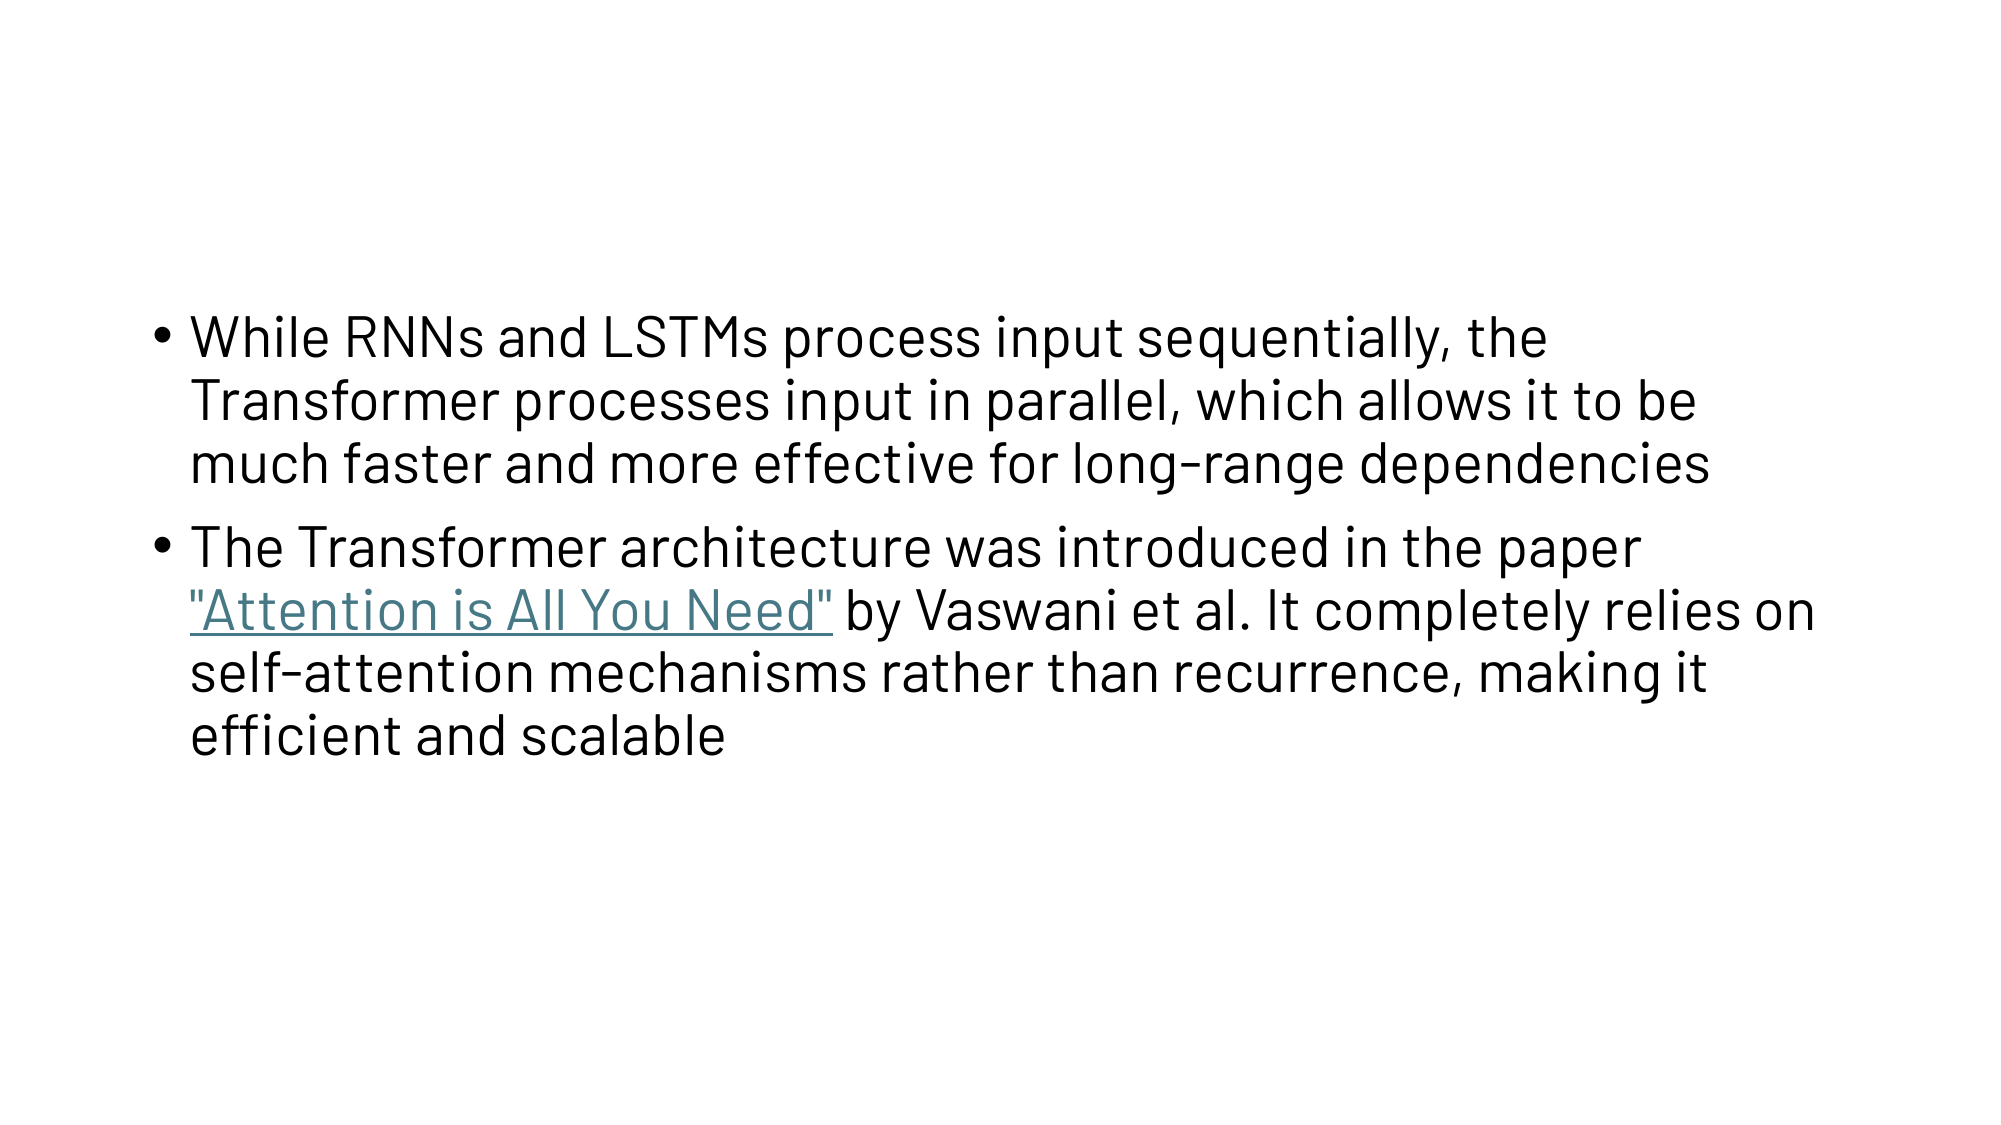

#
While RNNs and LSTMs process input sequentially, the Transformer processes input in parallel, which allows it to be much faster and more effective for long-range dependencies
The Transformer architecture was introduced in the paper "Attention is All You Need" by Vaswani et al. It completely relies on self-attention mechanisms rather than recurrence, making it efficient and scalable